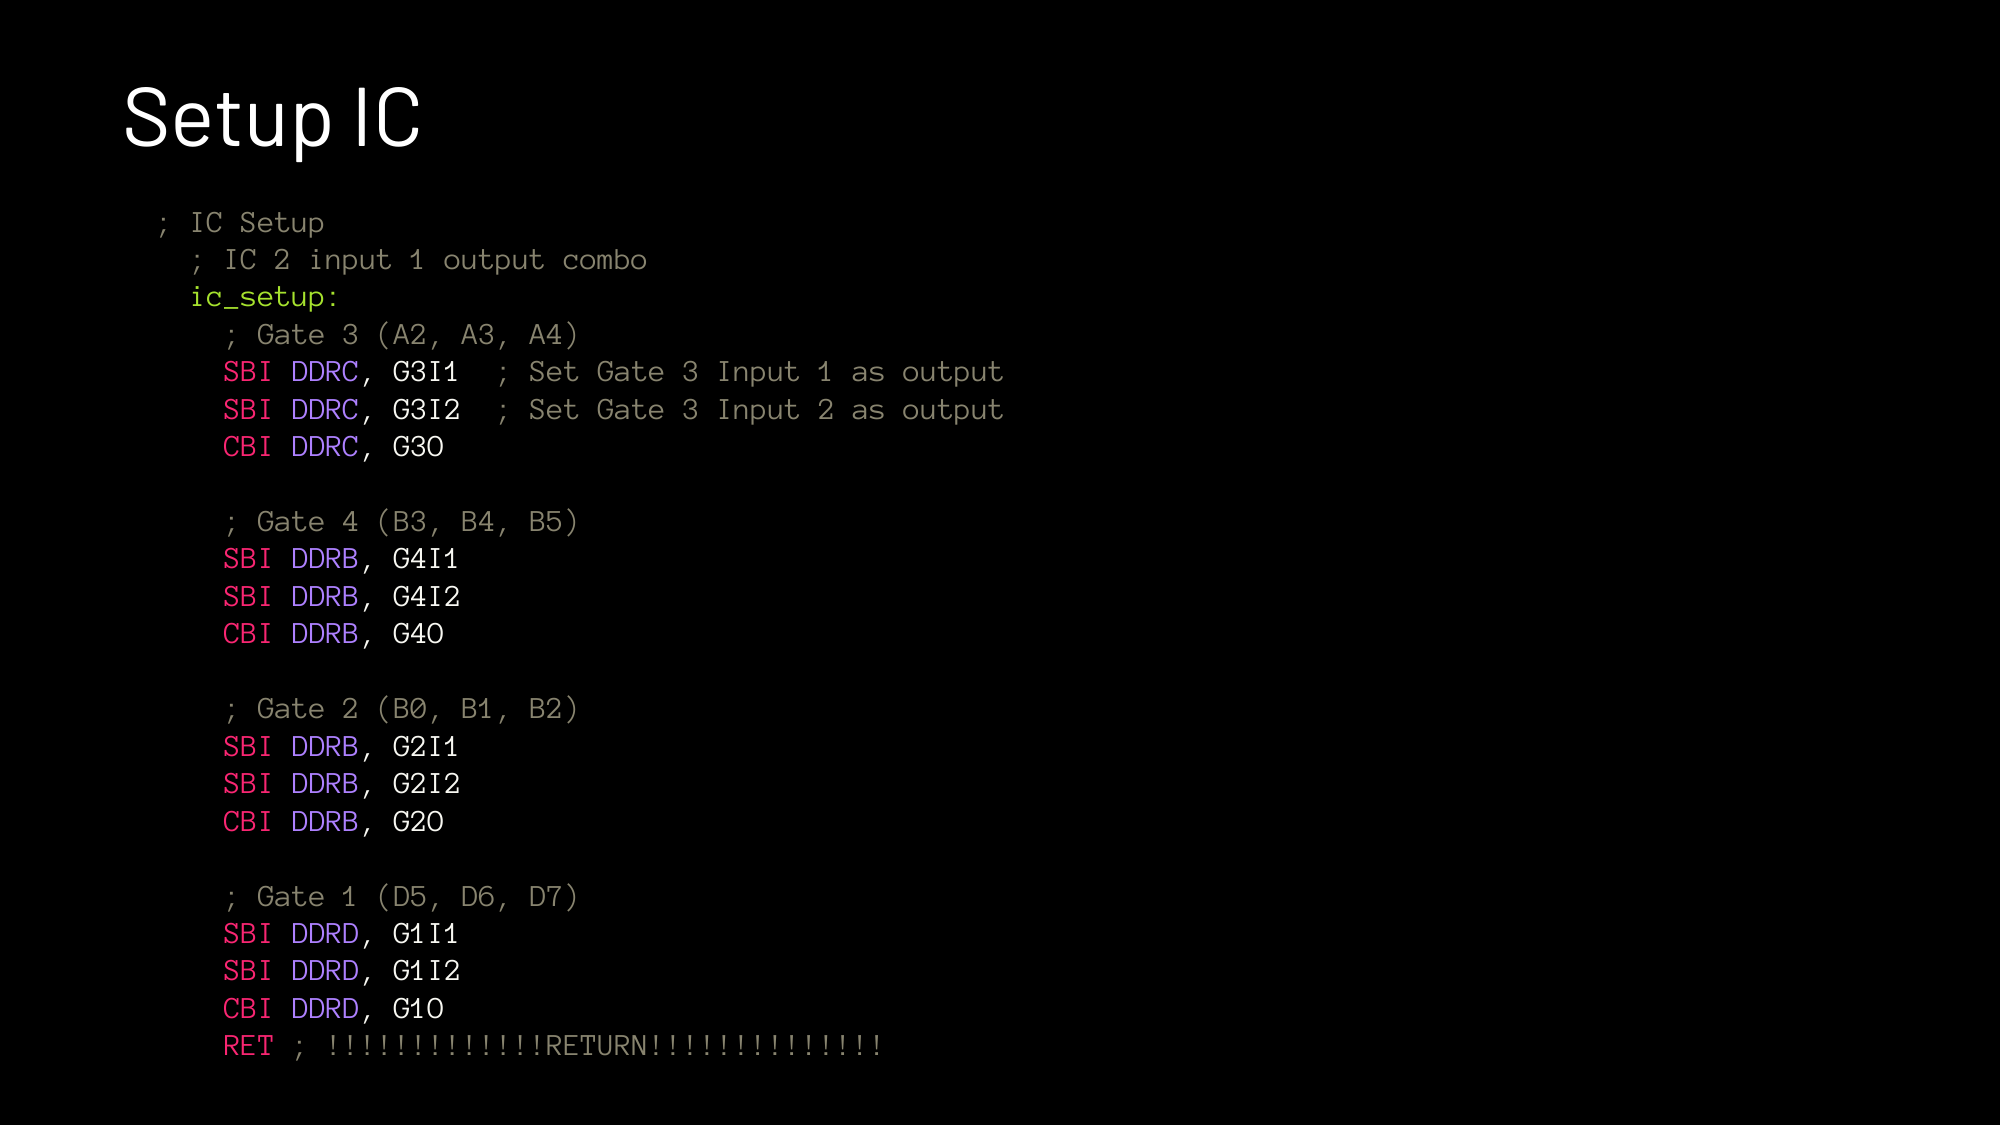

Setup IC
  ; IC Setup
    ; IC 2 input 1 output combo
    ic_setup:
      ; Gate 3 (A2, A3, A4)
      SBI DDRC, G3I1  ; Set Gate 3 Input 1 as output
      SBI DDRC, G3I2  ; Set Gate 3 Input 2 as output
      CBI DDRC, G3O
      ; Gate 4 (B3, B4, B5)
      SBI DDRB, G4I1
      SBI DDRB, G4I2
      CBI DDRB, G4O
      ; Gate 2 (B0, B1, B2)
      SBI DDRB, G2I1
      SBI DDRB, G2I2
      CBI DDRB, G2O
      ; Gate 1 (D5, D6, D7)
      SBI DDRD, G1I1
      SBI DDRD, G1I2
      CBI DDRD, G1O
      RET ; !!!!!!!!!!!!!RETURN!!!!!!!!!!!!!!